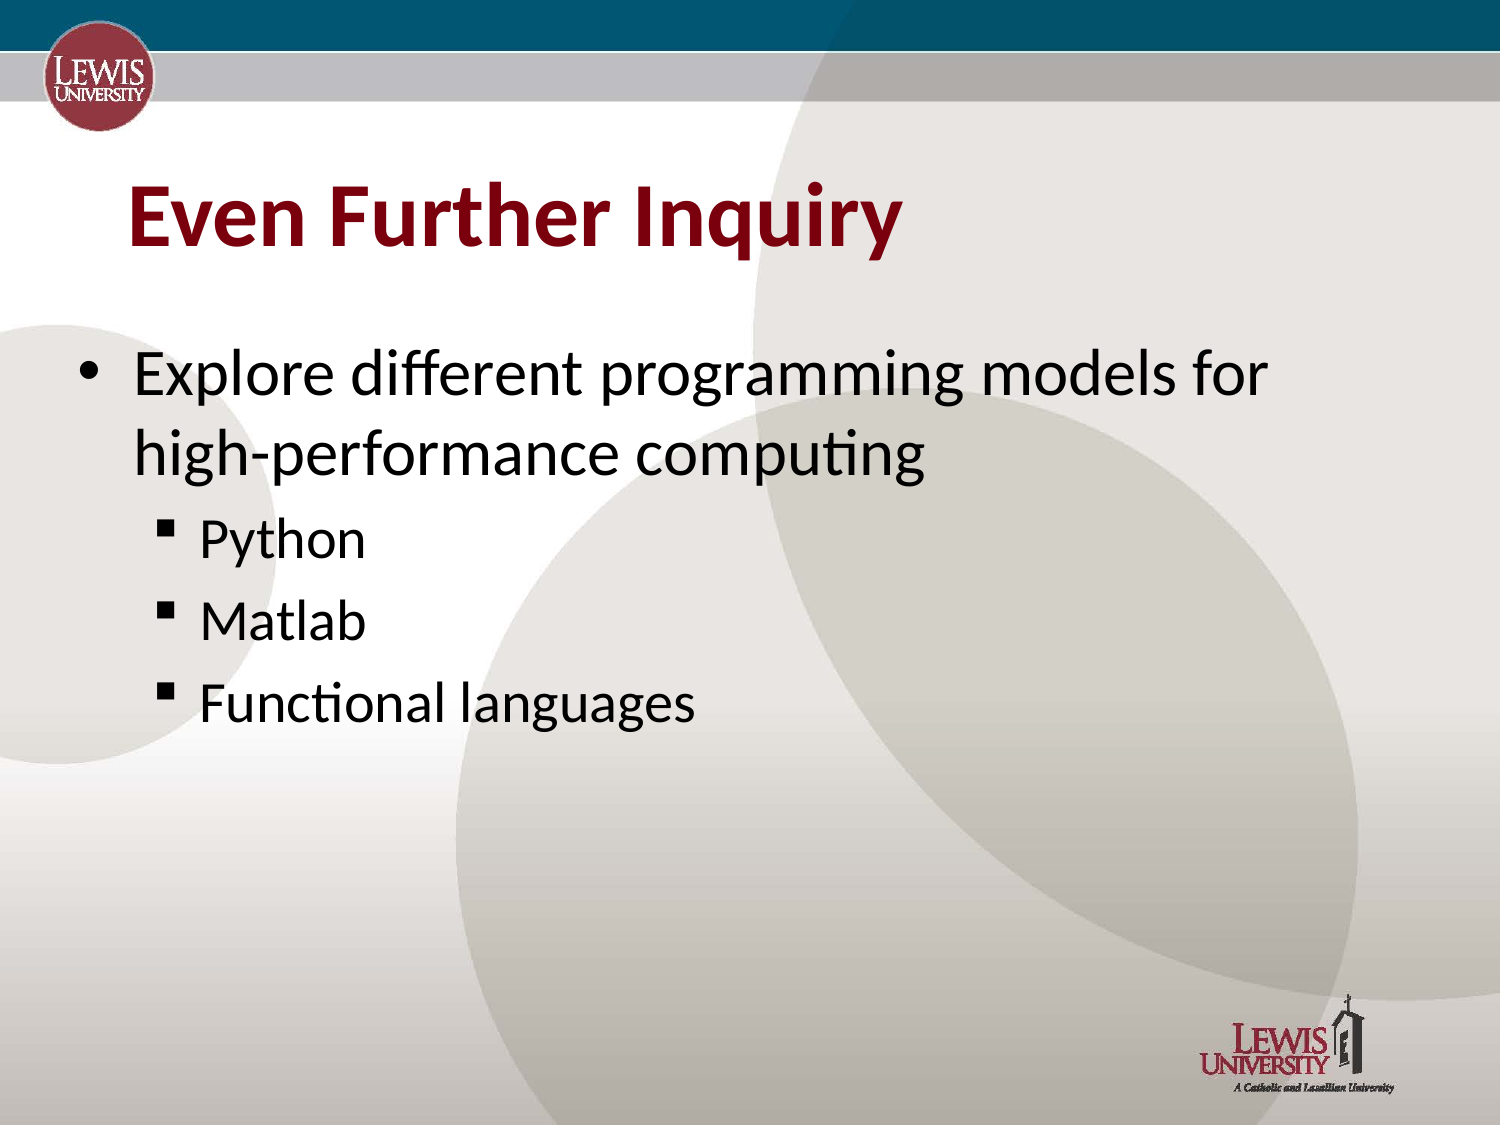

# Even Further Inquiry
Explore different programming models for high-performance computing
Python
Matlab
Functional languages